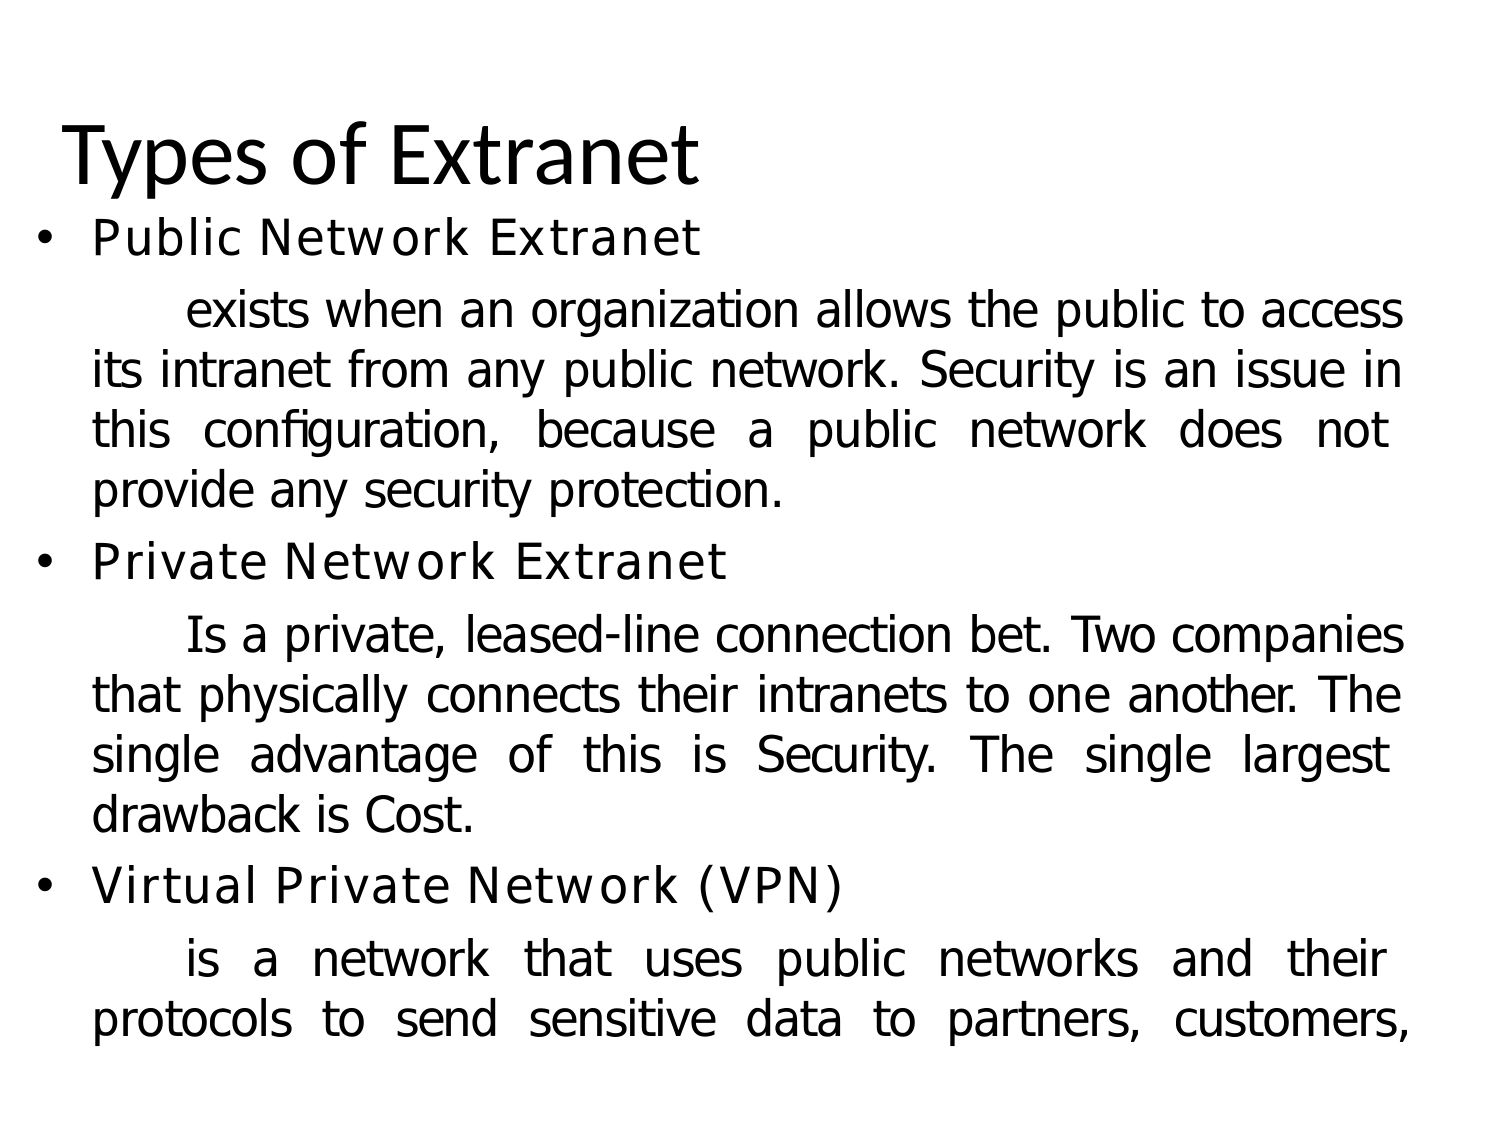

# Types of Extranet
Public Network Extranet
exists when an organization allows the public to access  its intranet from any public network. Security is an issue in  this configuration, because a public network does not  provide any security protection.
Private Network Extranet
Is a private, leased-line connection bet. Two companies  that physically connects their intranets to one another. The  single advantage of this is Security. The single largest  drawback is Cost.
Virtual Private Network (VPN)
is a network that uses public networks and their  protocols to send sensitive data to partners, customers,